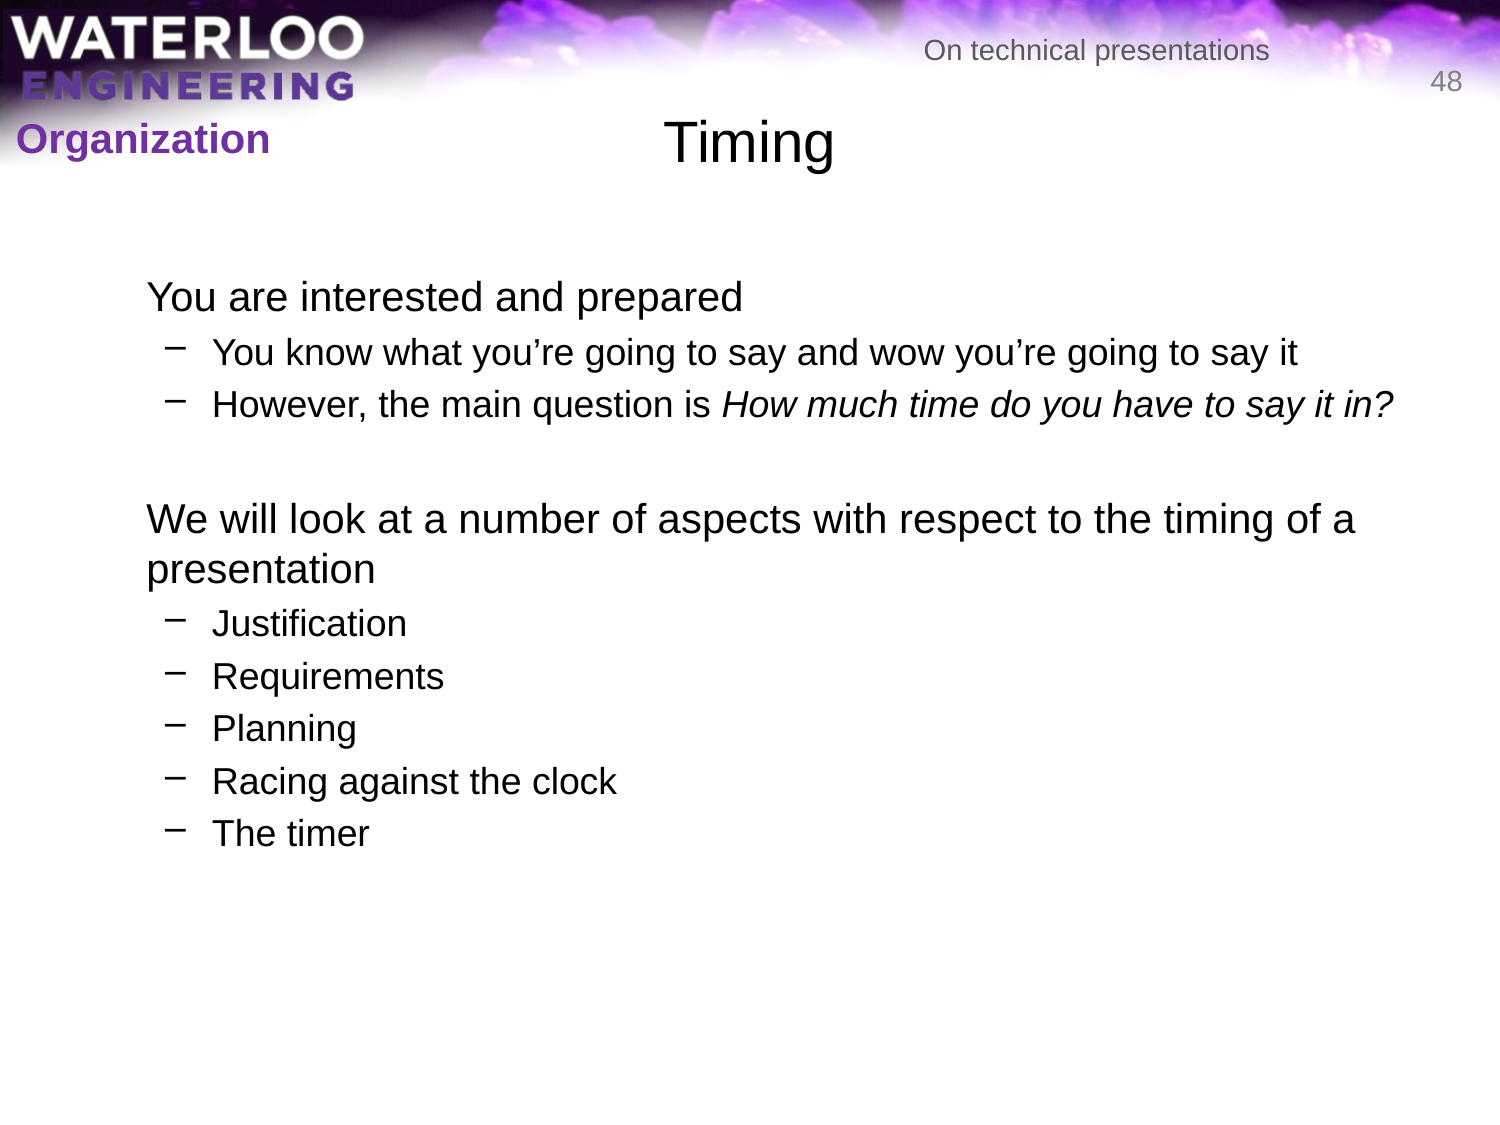

# Timing
48
Organization
	You are interested and prepared
You know what you’re going to say and wow you’re going to say it
However, the main question is How much time do you have to say it in?

	We will look at a number of aspects with respect to the timing of a presentation
Justification
Requirements
Planning
Racing against the clock
The timer